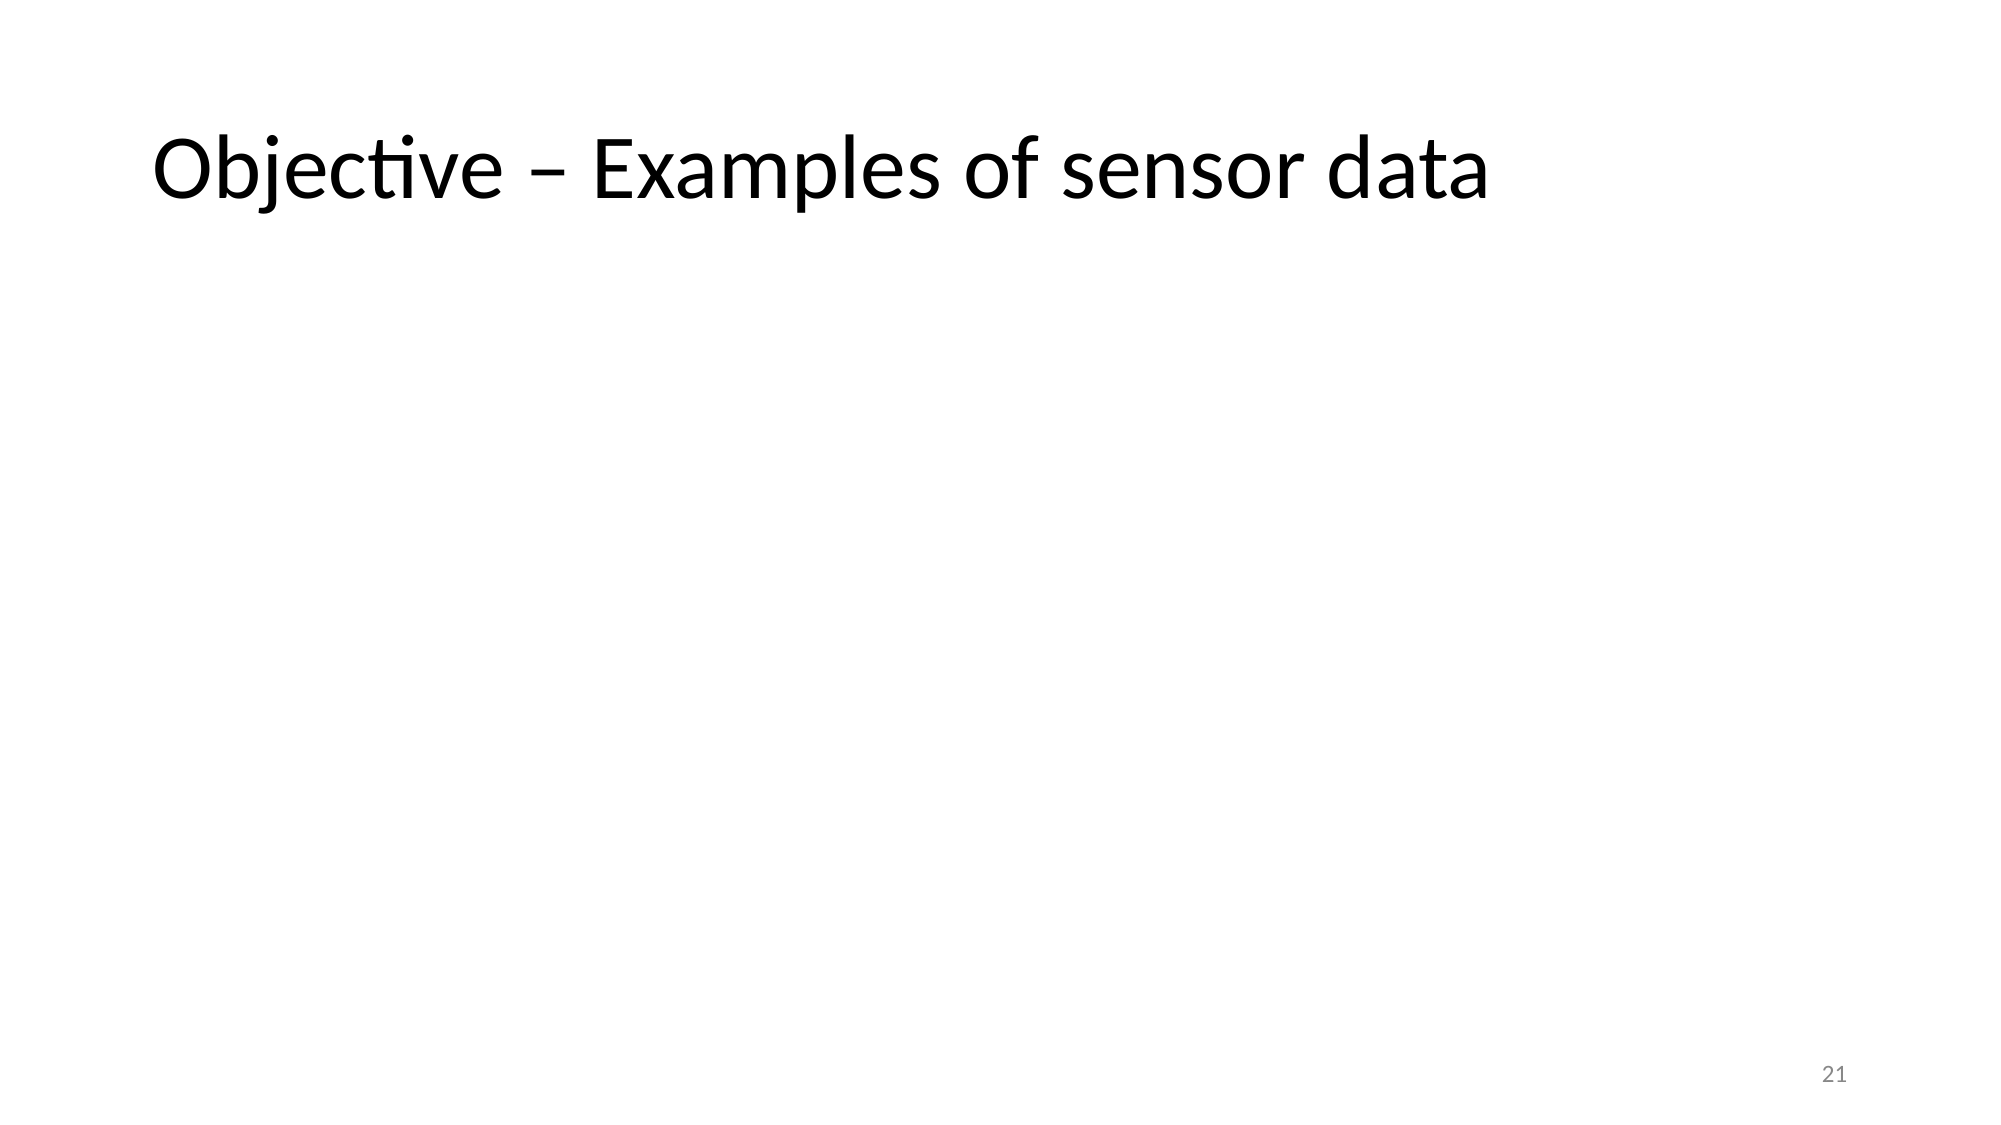

# Objective – Examples of sensor data

21